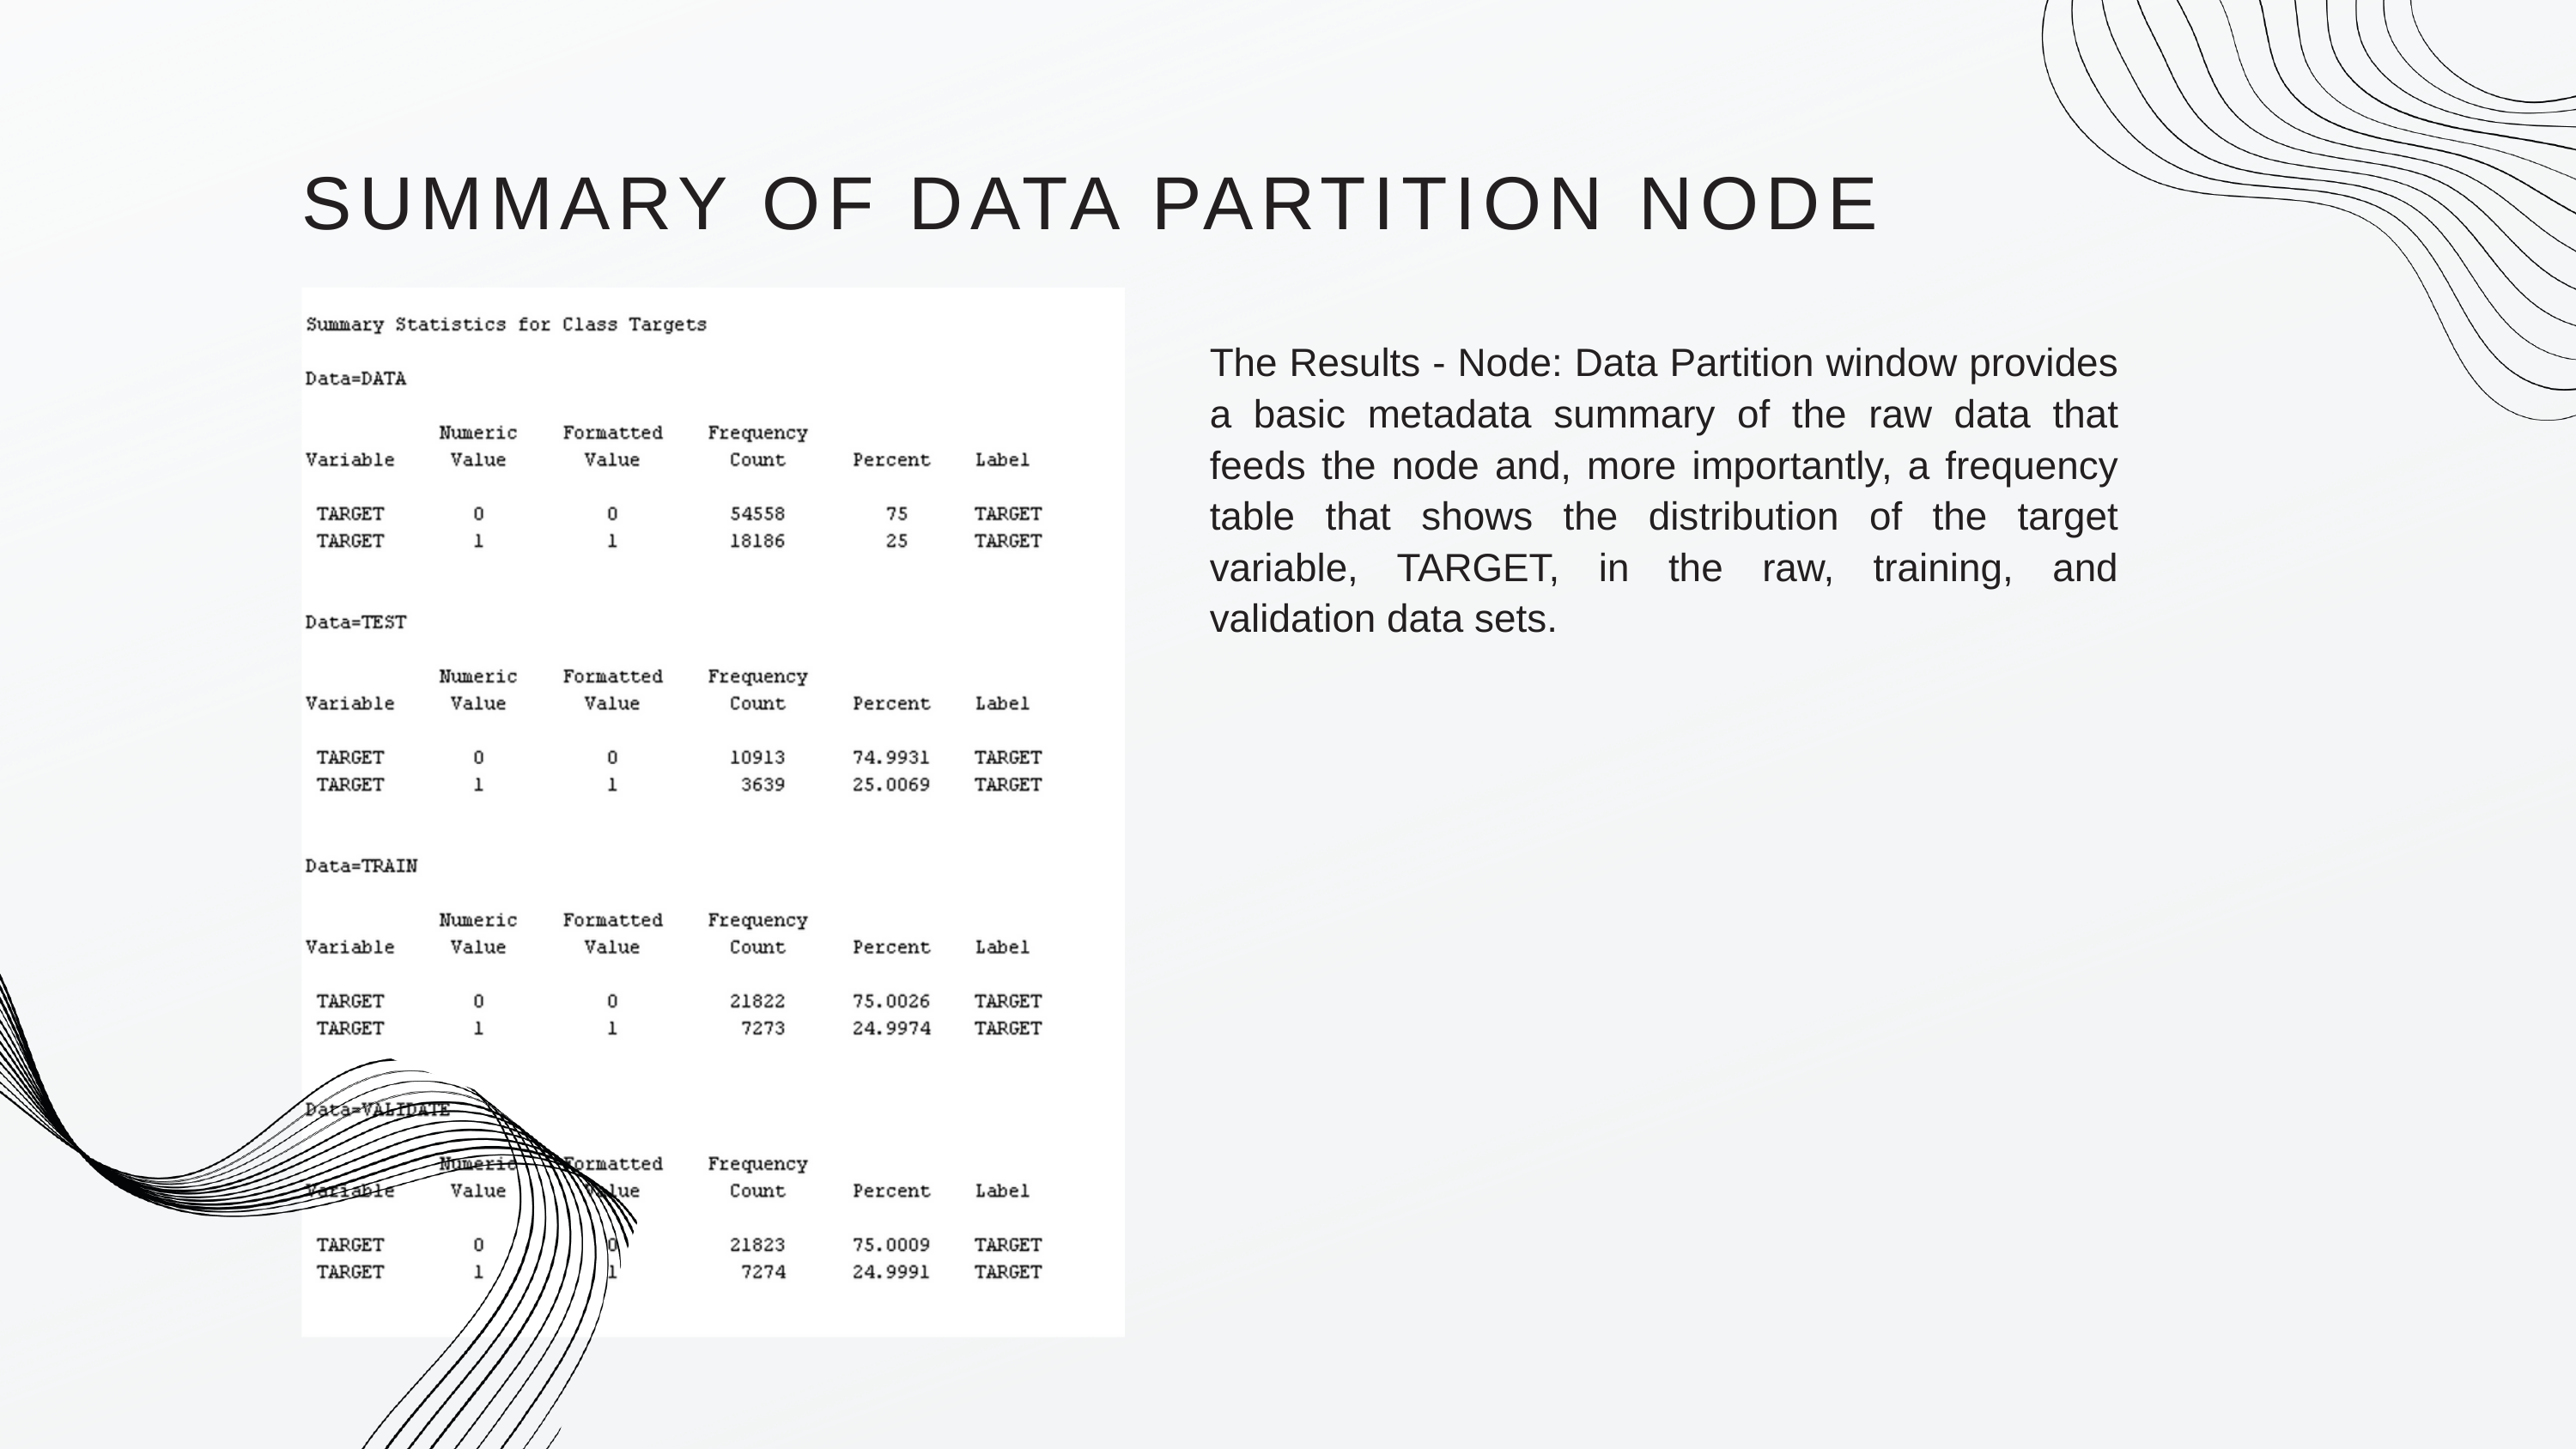

SUMMARY OF DATA PARTITION NODE

The Results - Node: Data Partition window provides a basic metadata summary of the raw data that feeds the node and, more importantly, a frequency table that shows the distribution of the target variable, TARGET, in the raw, training, and validation data sets.